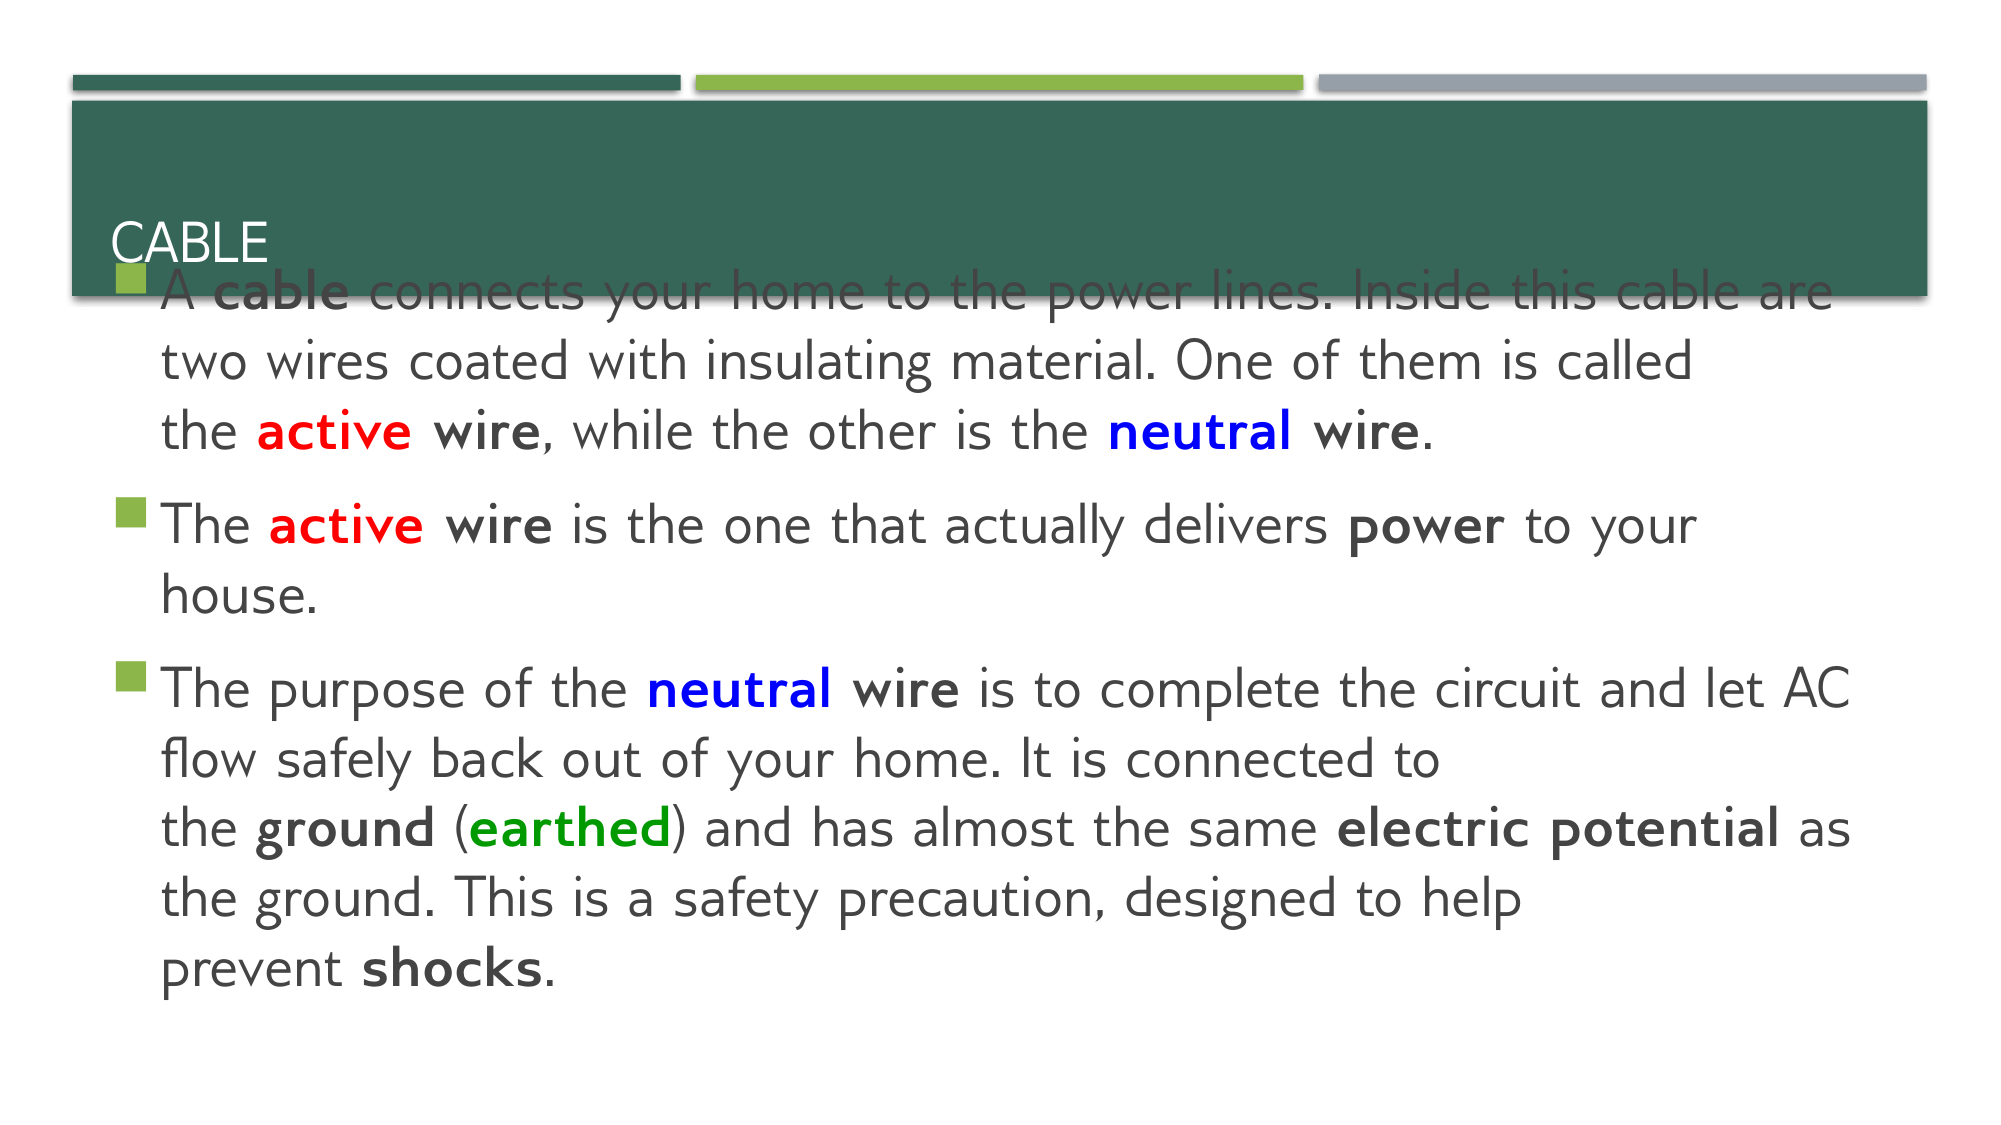

# Cable
A cable connects your home to the power lines. Inside this cable are two wires coated with insulating material. One of them is called the active wire, while the other is the neutral wire.
The active wire is the one that actually delivers power to your house.
The purpose of the neutral wire is to complete the circuit and let AC flow safely back out of your home. It is connected to the ground (earthed) and has almost the same electric potential as the ground. This is a safety precaution, designed to help prevent shocks.